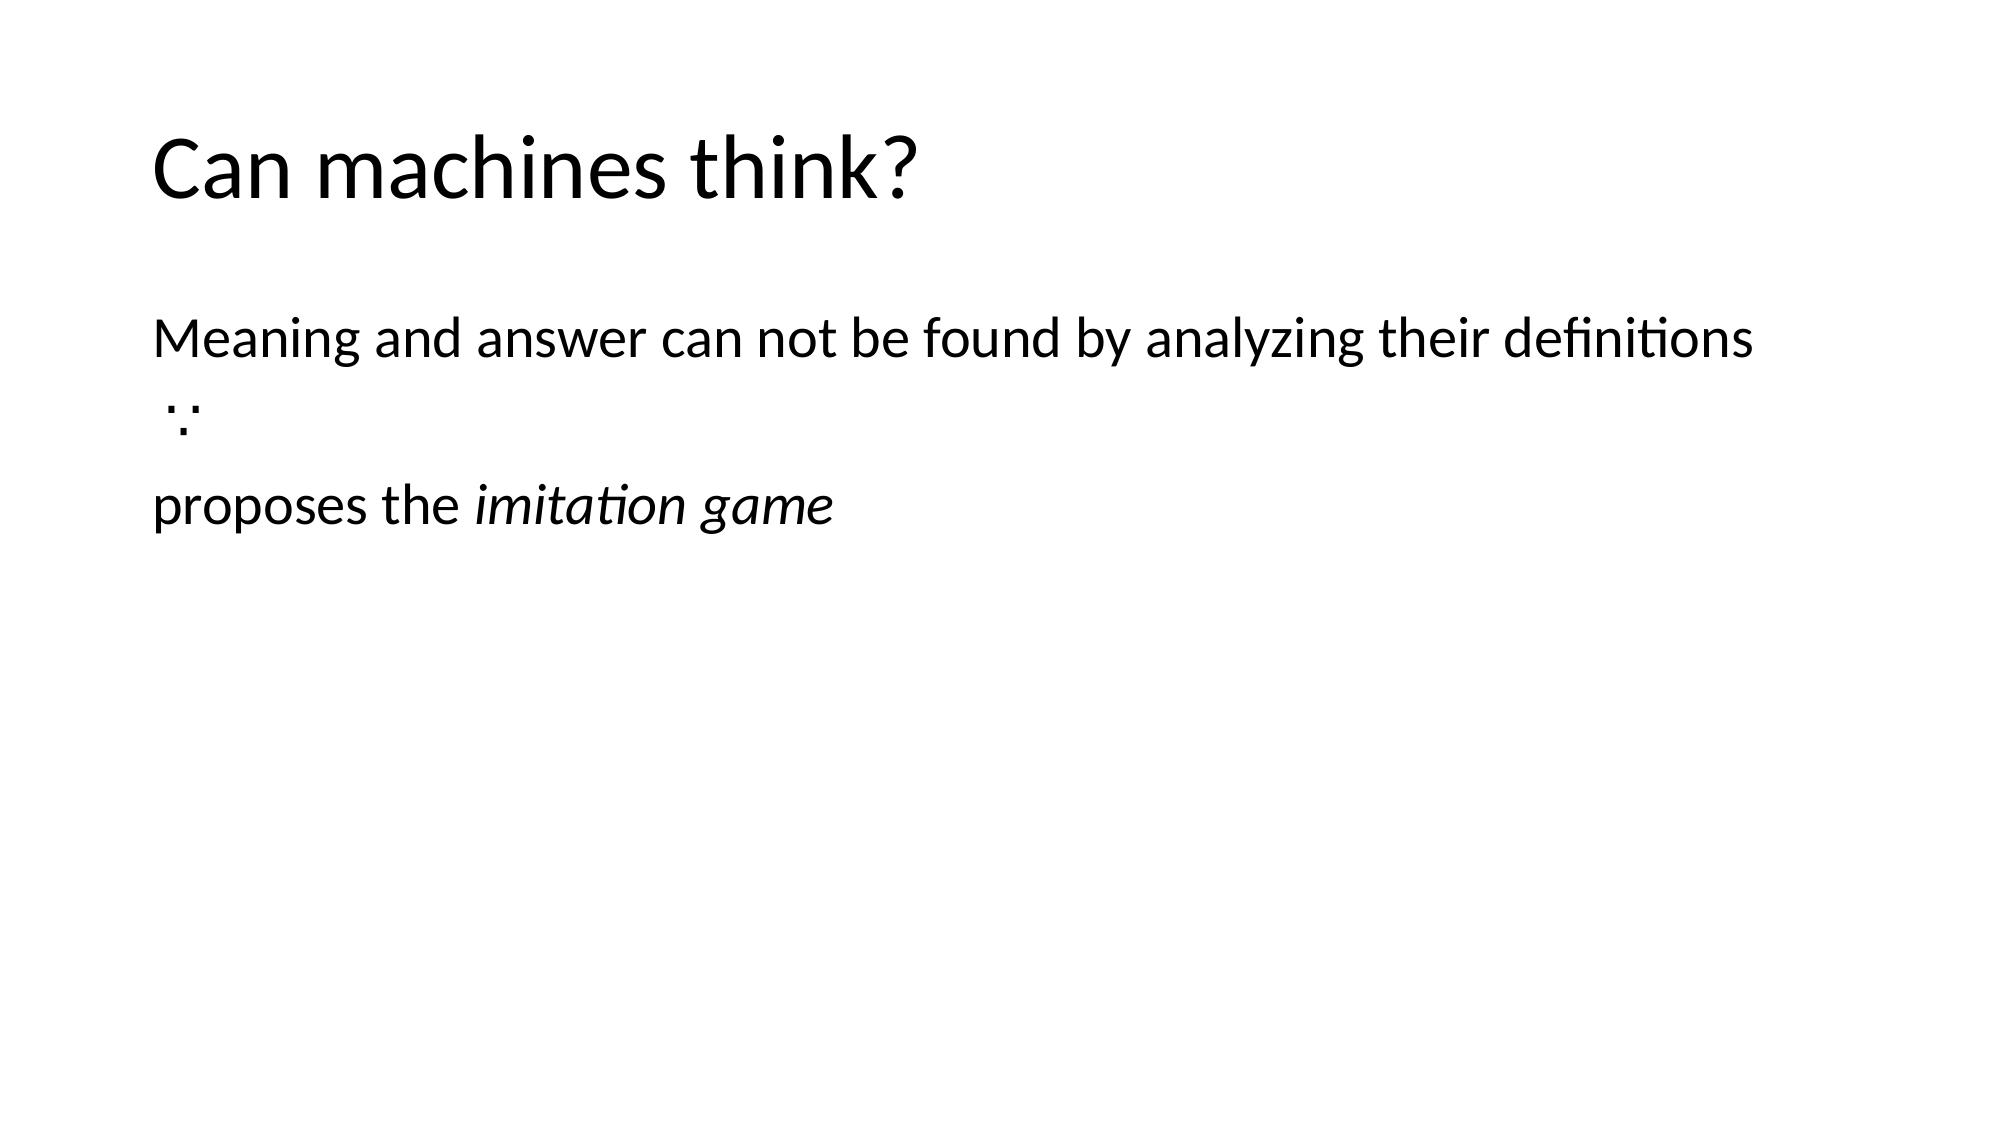

# Can machines think?
Meaning and answer can not be found by analyzing their definitions
 ∵
proposes the imitation game